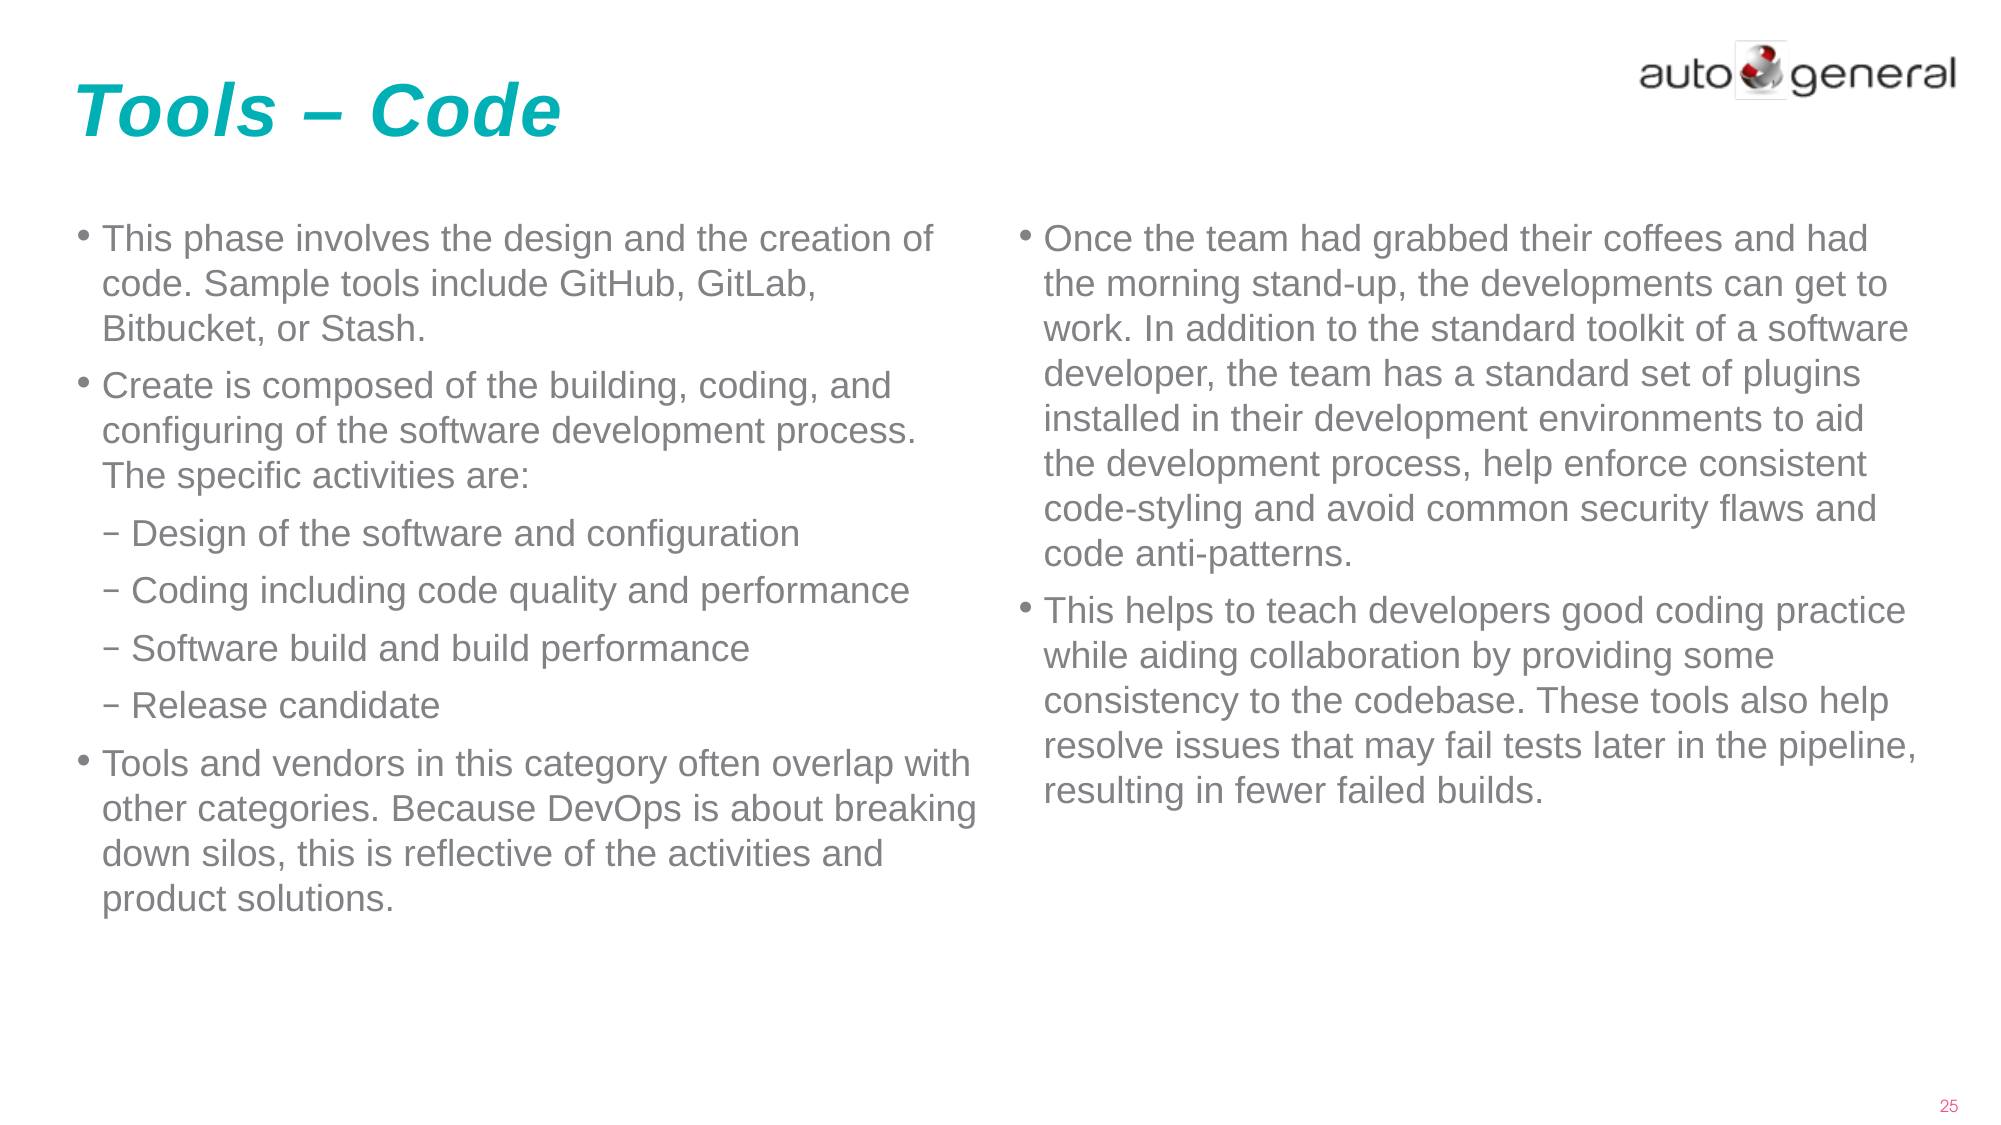

# Tools – Code
This phase involves the design and the creation of code. Sample tools include GitHub, GitLab, Bitbucket, or Stash.
Create is composed of the building, coding, and configuring of the software development process. The specific activities are:
Design of the software and configuration
Coding including code quality and performance
Software build and build performance
Release candidate
Tools and vendors in this category often overlap with other categories. Because DevOps is about breaking down silos, this is reflective of the activities and product solutions.
Once the team had grabbed their coffees and had the morning stand-up, the developments can get to work. In addition to the standard toolkit of a software developer, the team has a standard set of plugins installed in their development environments to aid the development process, help enforce consistent code-styling and avoid common security flaws and code anti-patterns.
This helps to teach developers good coding practice while aiding collaboration by providing some consistency to the codebase. These tools also help resolve issues that may fail tests later in the pipeline, resulting in fewer failed builds.